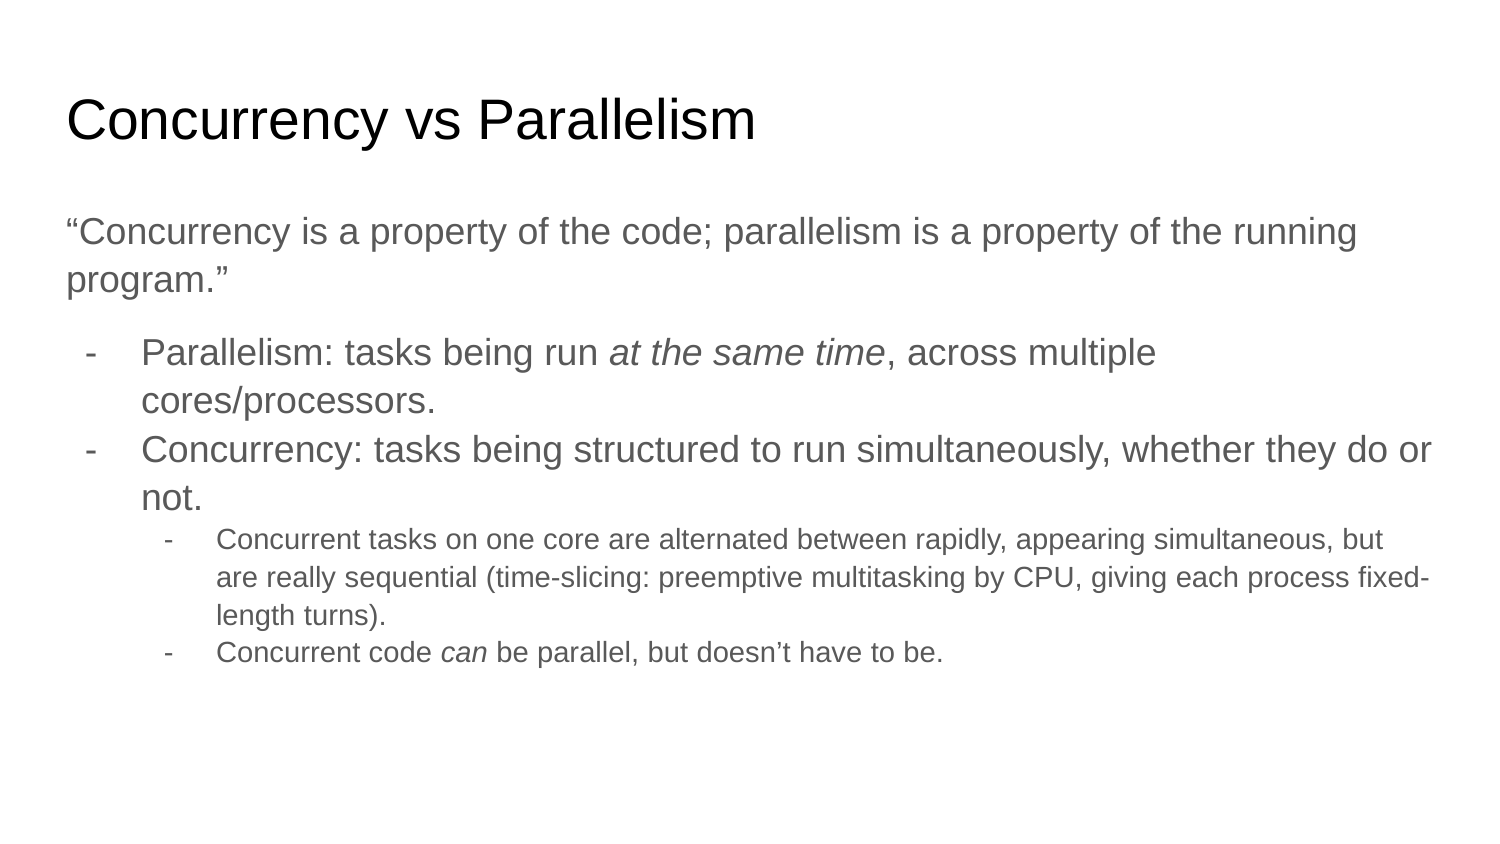

# Concurrency vs Parallelism
“Concurrency is a property of the code; parallelism is a property of the running program.”
Parallelism: tasks being run at the same time, across multiple cores/processors.
Concurrency: tasks being structured to run simultaneously, whether they do or not.
Concurrent tasks on one core are alternated between rapidly, appearing simultaneous, but are really sequential (time-slicing: preemptive multitasking by CPU, giving each process fixed-length turns).
Concurrent code can be parallel, but doesn’t have to be.